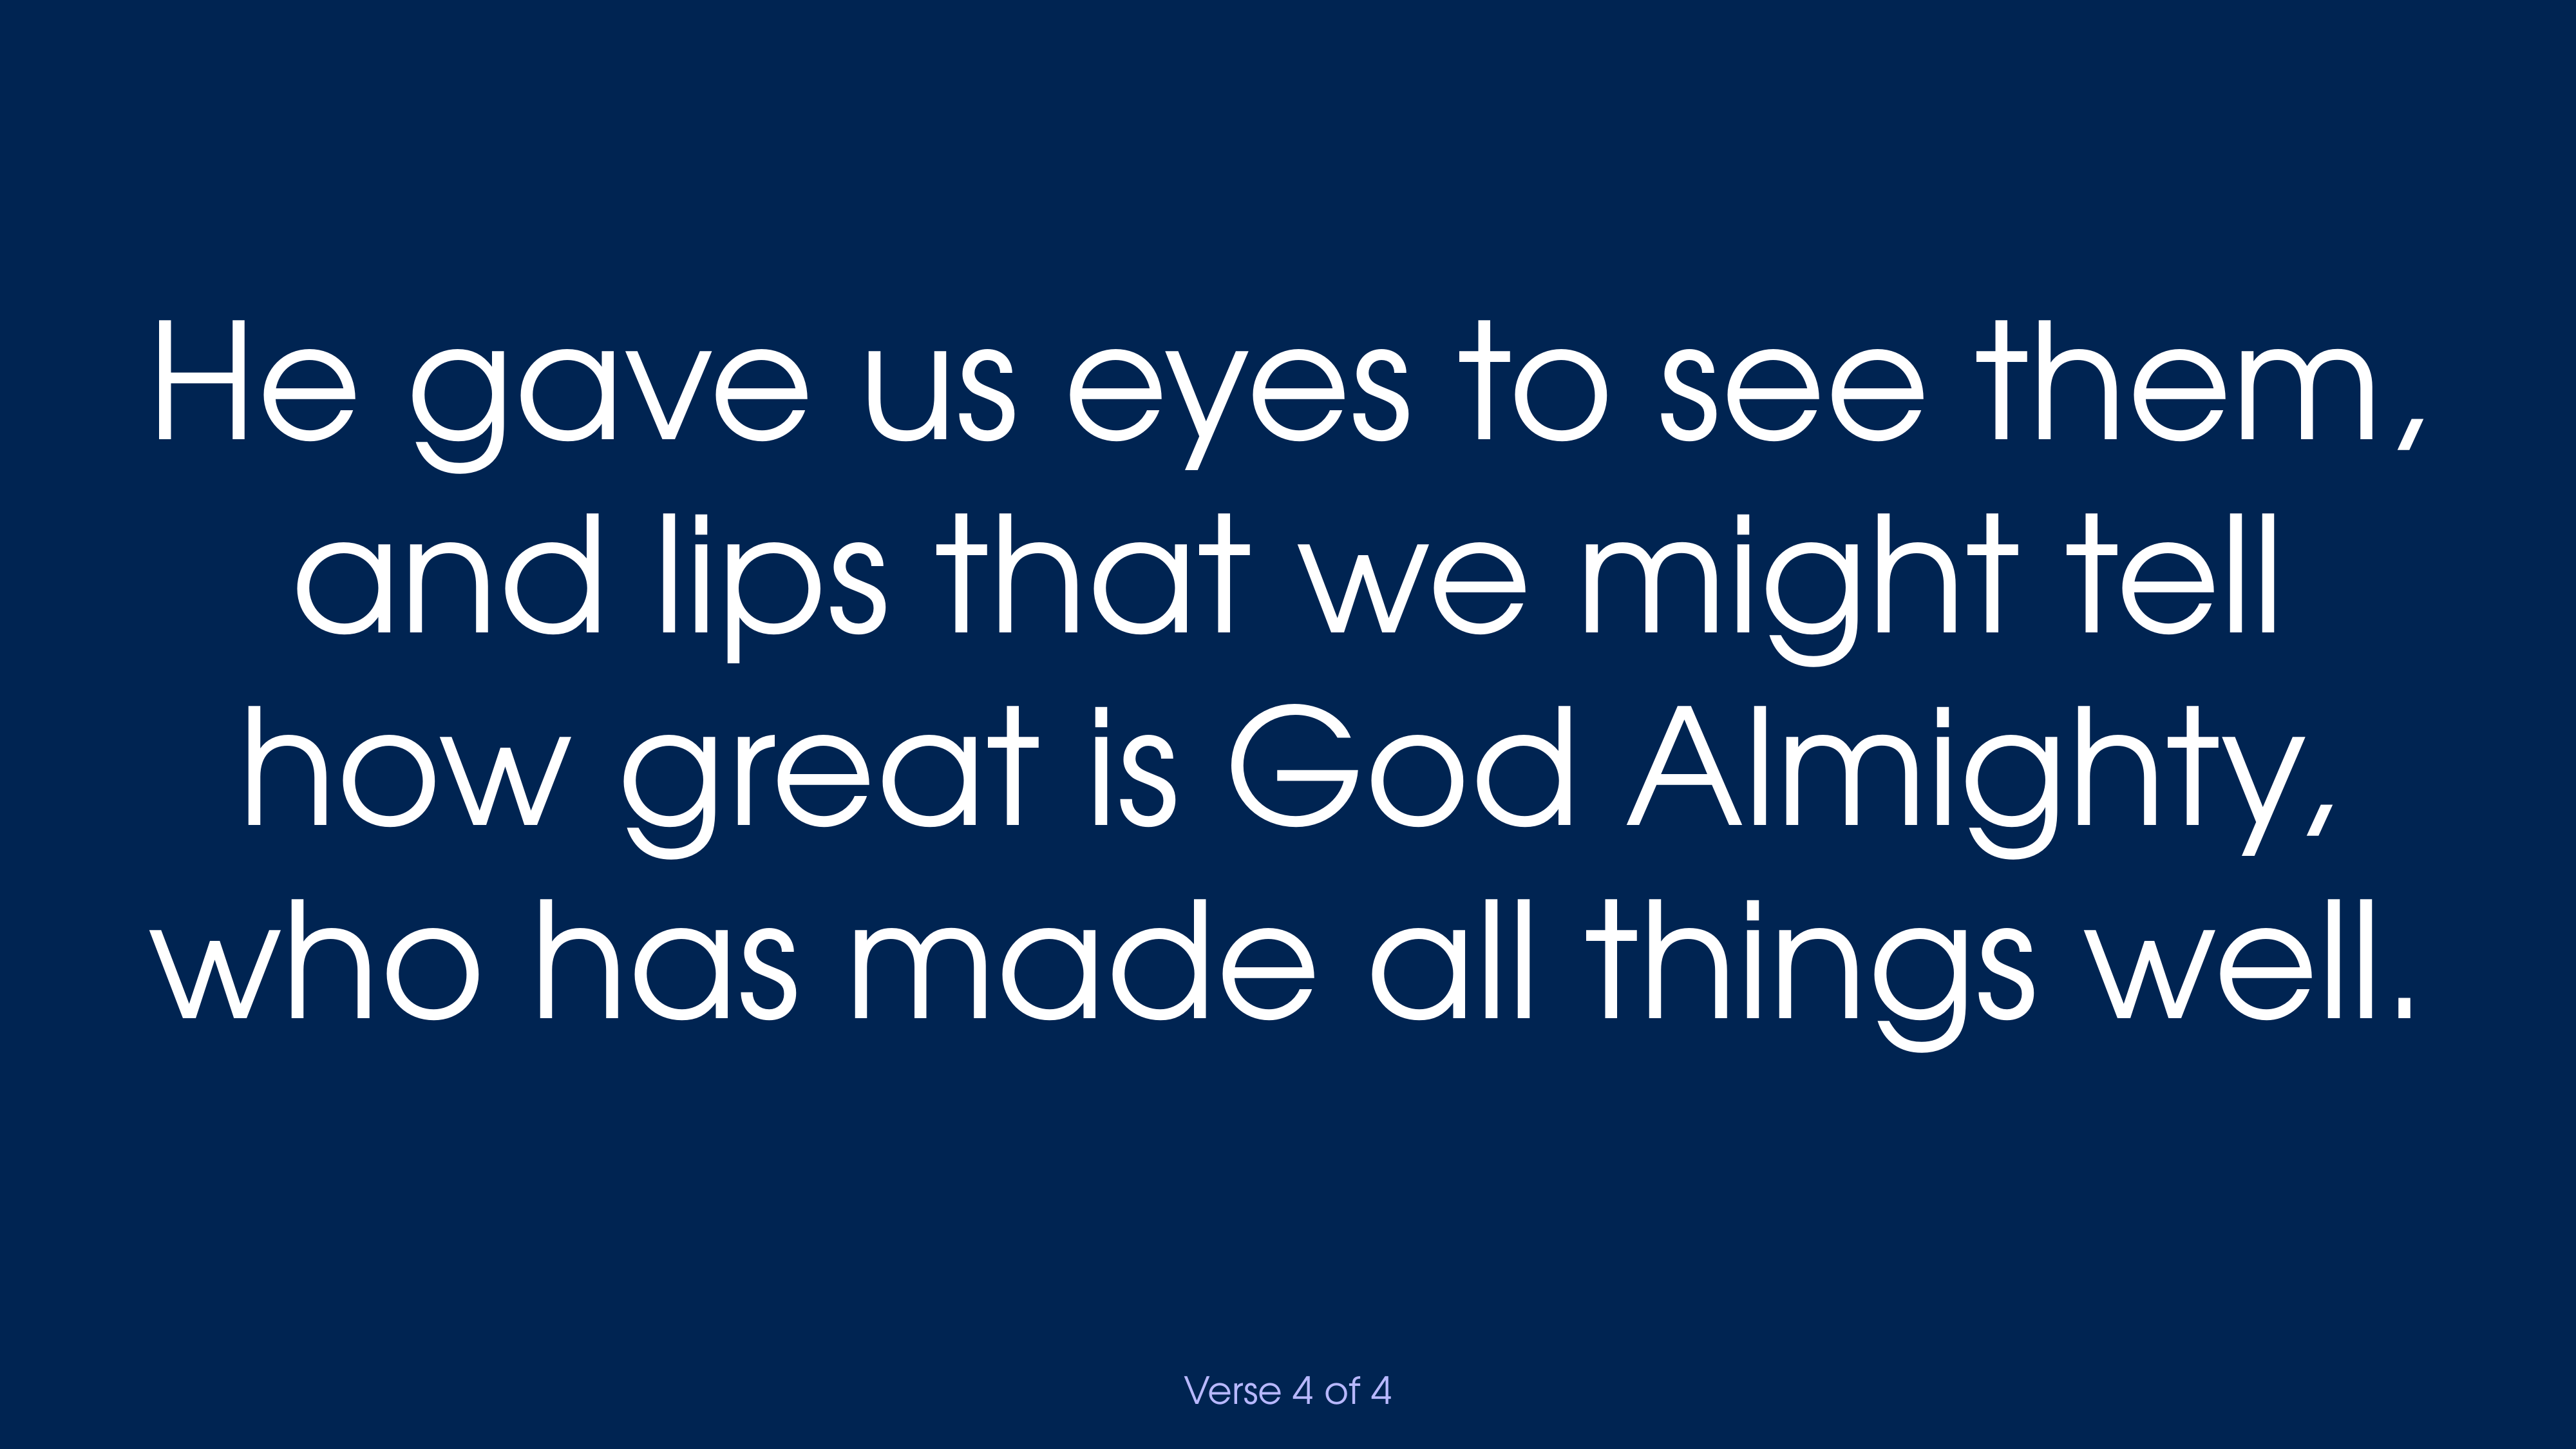

# He gave us eyes to see them,
and lips that we might tell
how great is God Almighty,
who has made all things well.
Verse 4 of 4